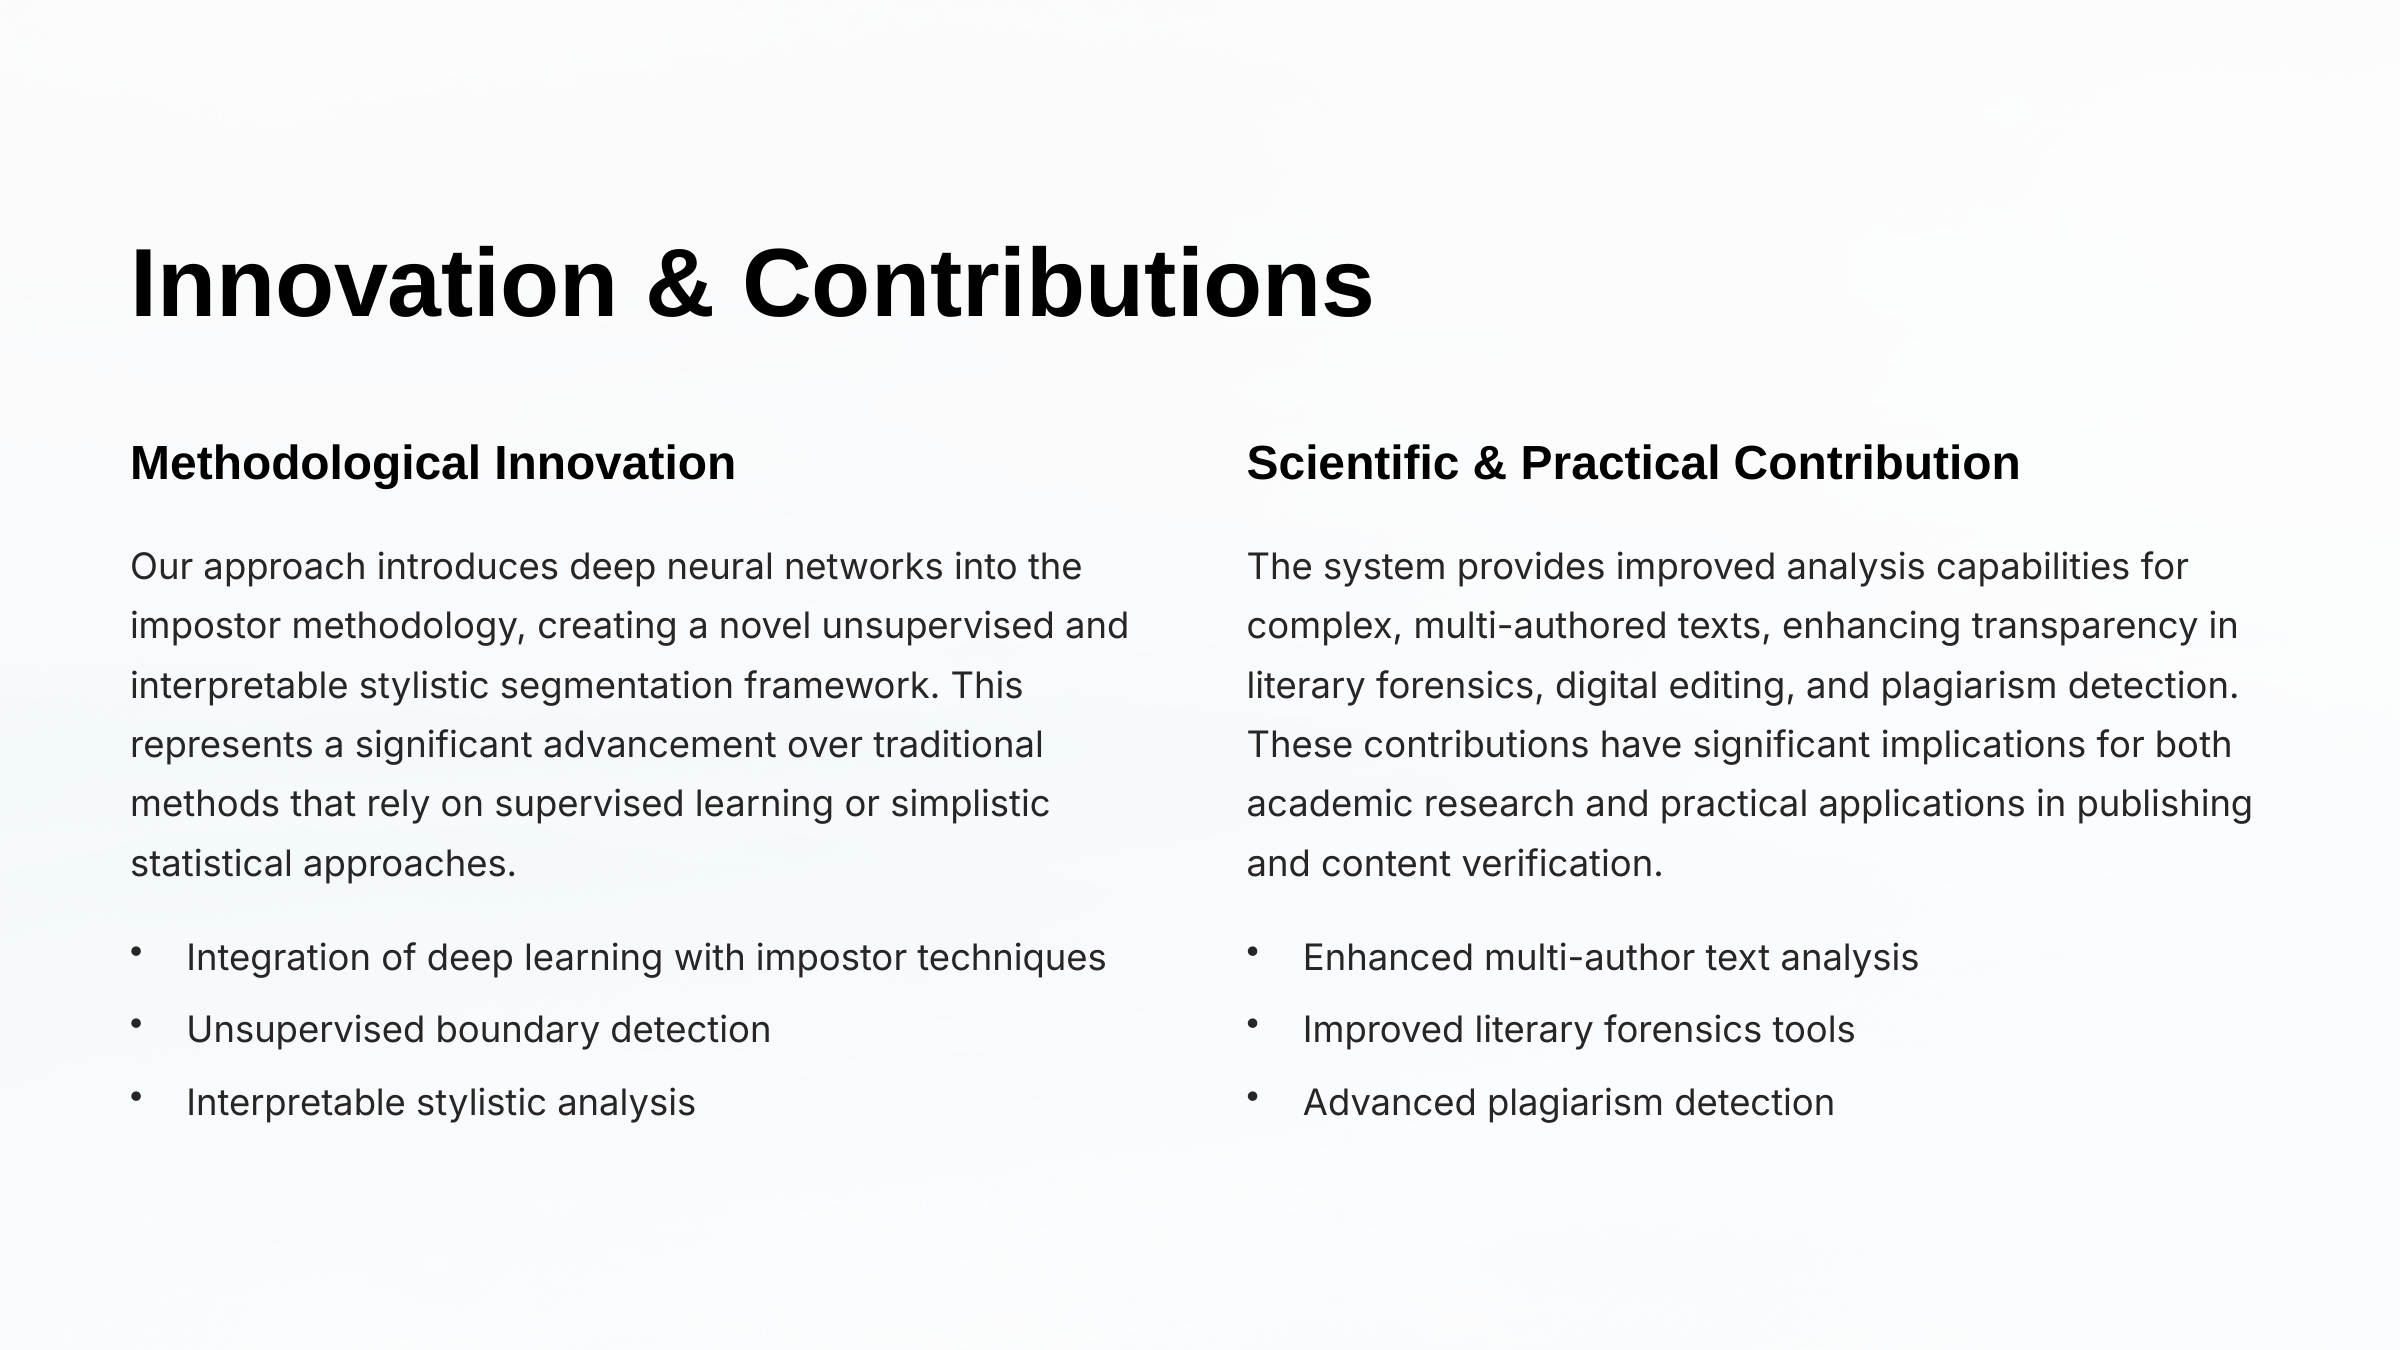

Innovation & Contributions
Methodological Innovation
Scientific & Practical Contribution
Our approach introduces deep neural networks into the impostor methodology, creating a novel unsupervised and interpretable stylistic segmentation framework. This represents a significant advancement over traditional methods that rely on supervised learning or simplistic statistical approaches.
The system provides improved analysis capabilities for complex, multi-authored texts, enhancing transparency in literary forensics, digital editing, and plagiarism detection. These contributions have significant implications for both academic research and practical applications in publishing and content verification.
Integration of deep learning with impostor techniques
Enhanced multi-author text analysis
Unsupervised boundary detection
Improved literary forensics tools
Interpretable stylistic analysis
Advanced plagiarism detection